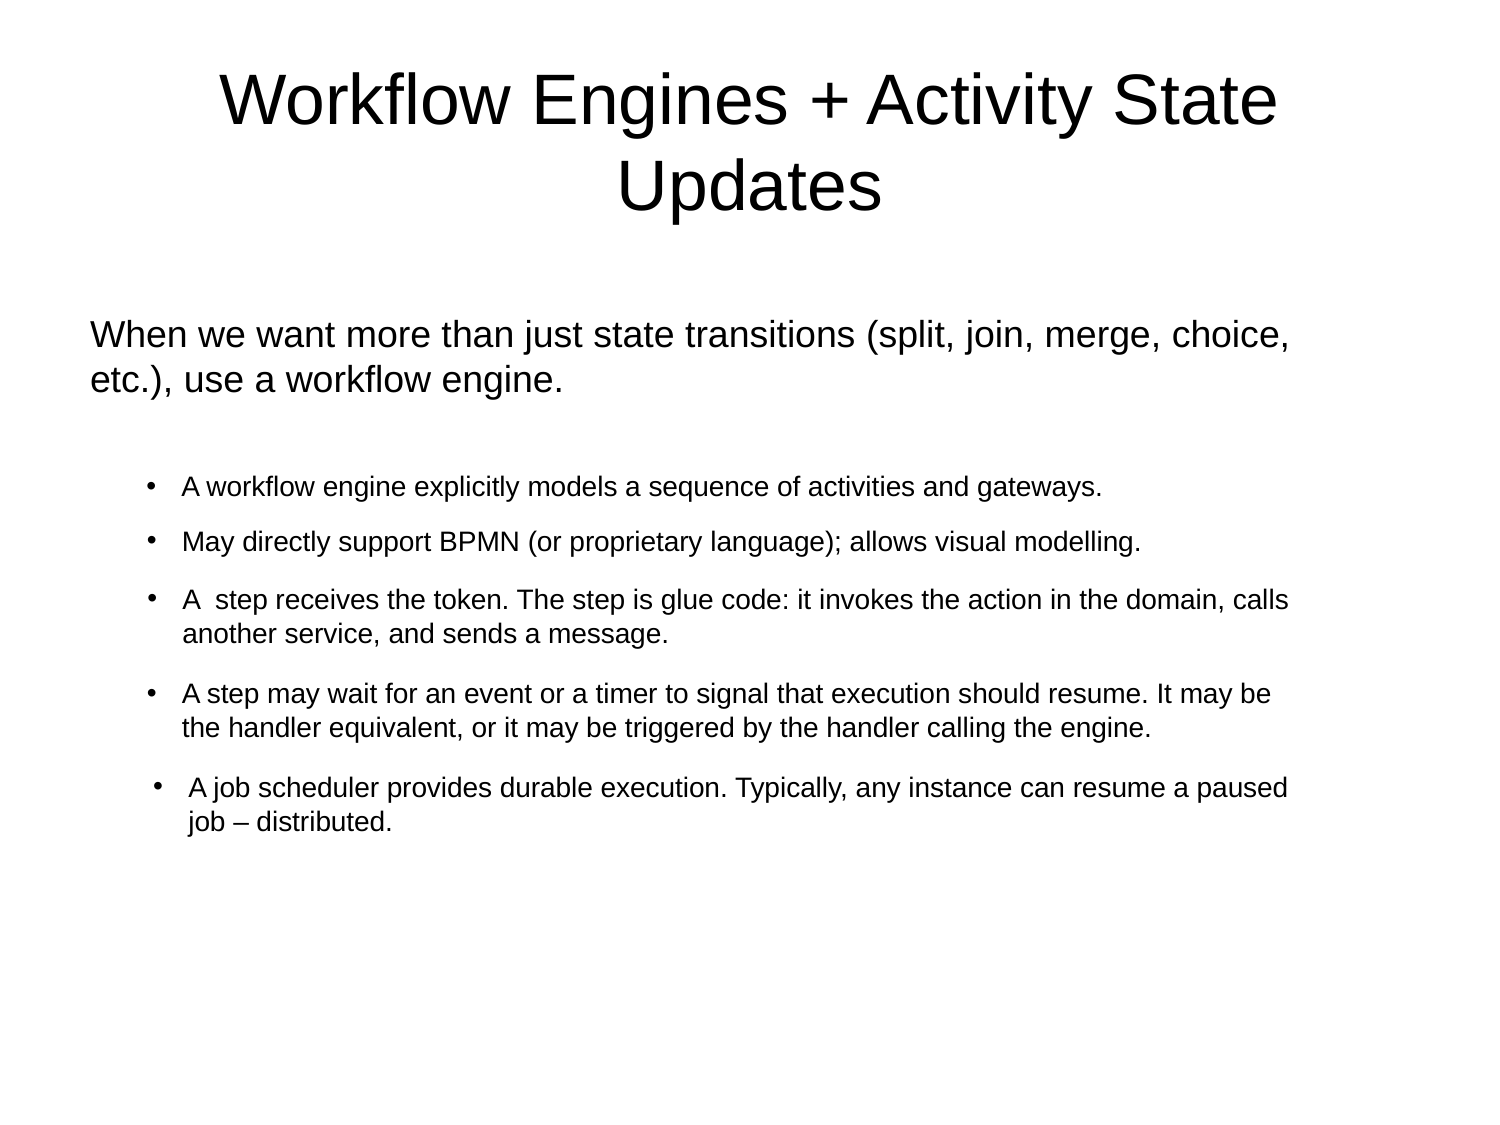

# Workflow Engines + Activity State Updates
When we want more than just state transitions (split, join, merge, choice, etc.), use a workflow engine.
A workflow engine explicitly models a sequence of activities and gateways.
May directly support BPMN (or proprietary language); allows visual modelling.
A  step receives the token. The step is glue code: it invokes the action in the domain, calls another service, and sends a message.
A step may wait for an event or a timer to signal that execution should resume. It may be the handler equivalent, or it may be triggered by the handler calling the engine.
A job scheduler provides durable execution. Typically, any instance can resume a paused job – distributed.